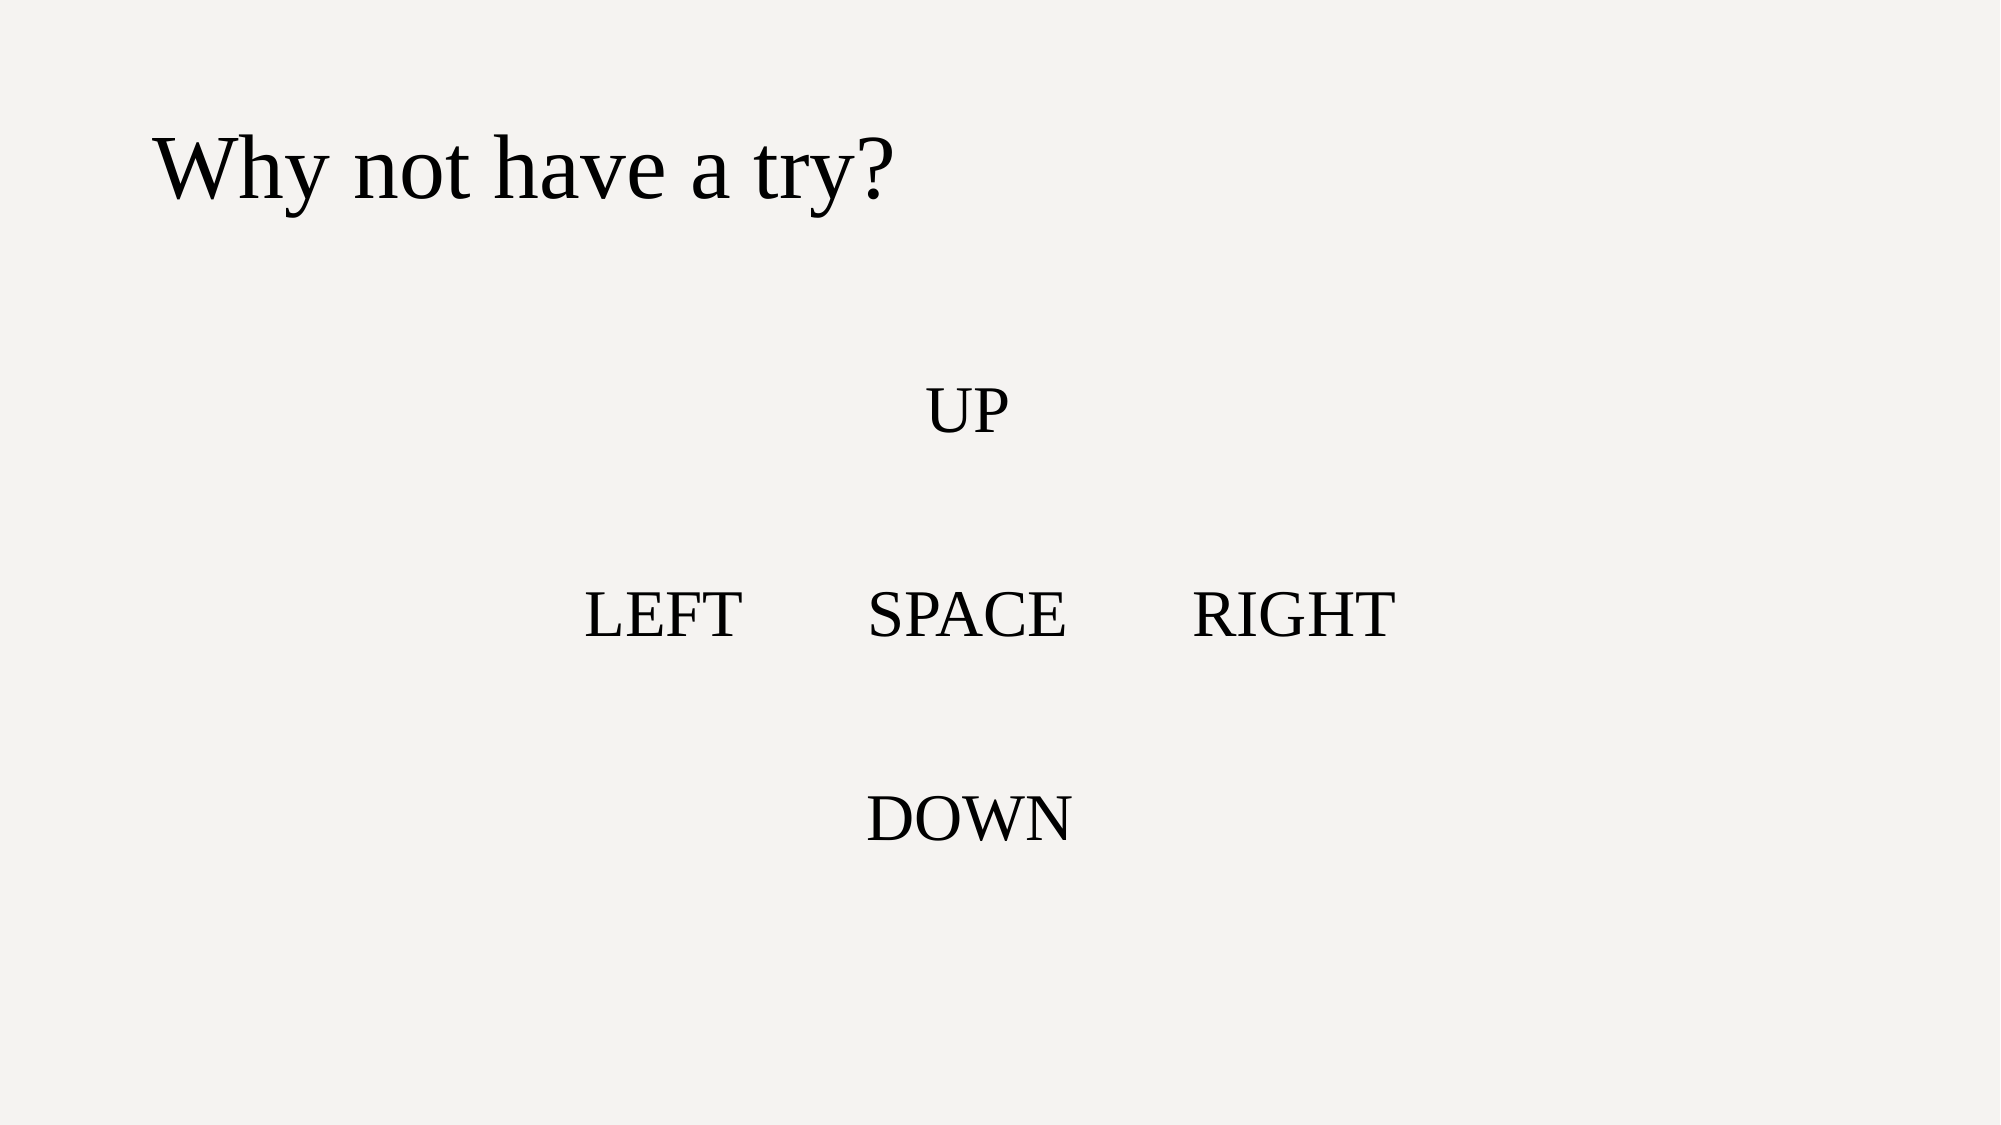

# Why not have a try?
UP
LEFT
SPACE
RIGHT
DOWN
8